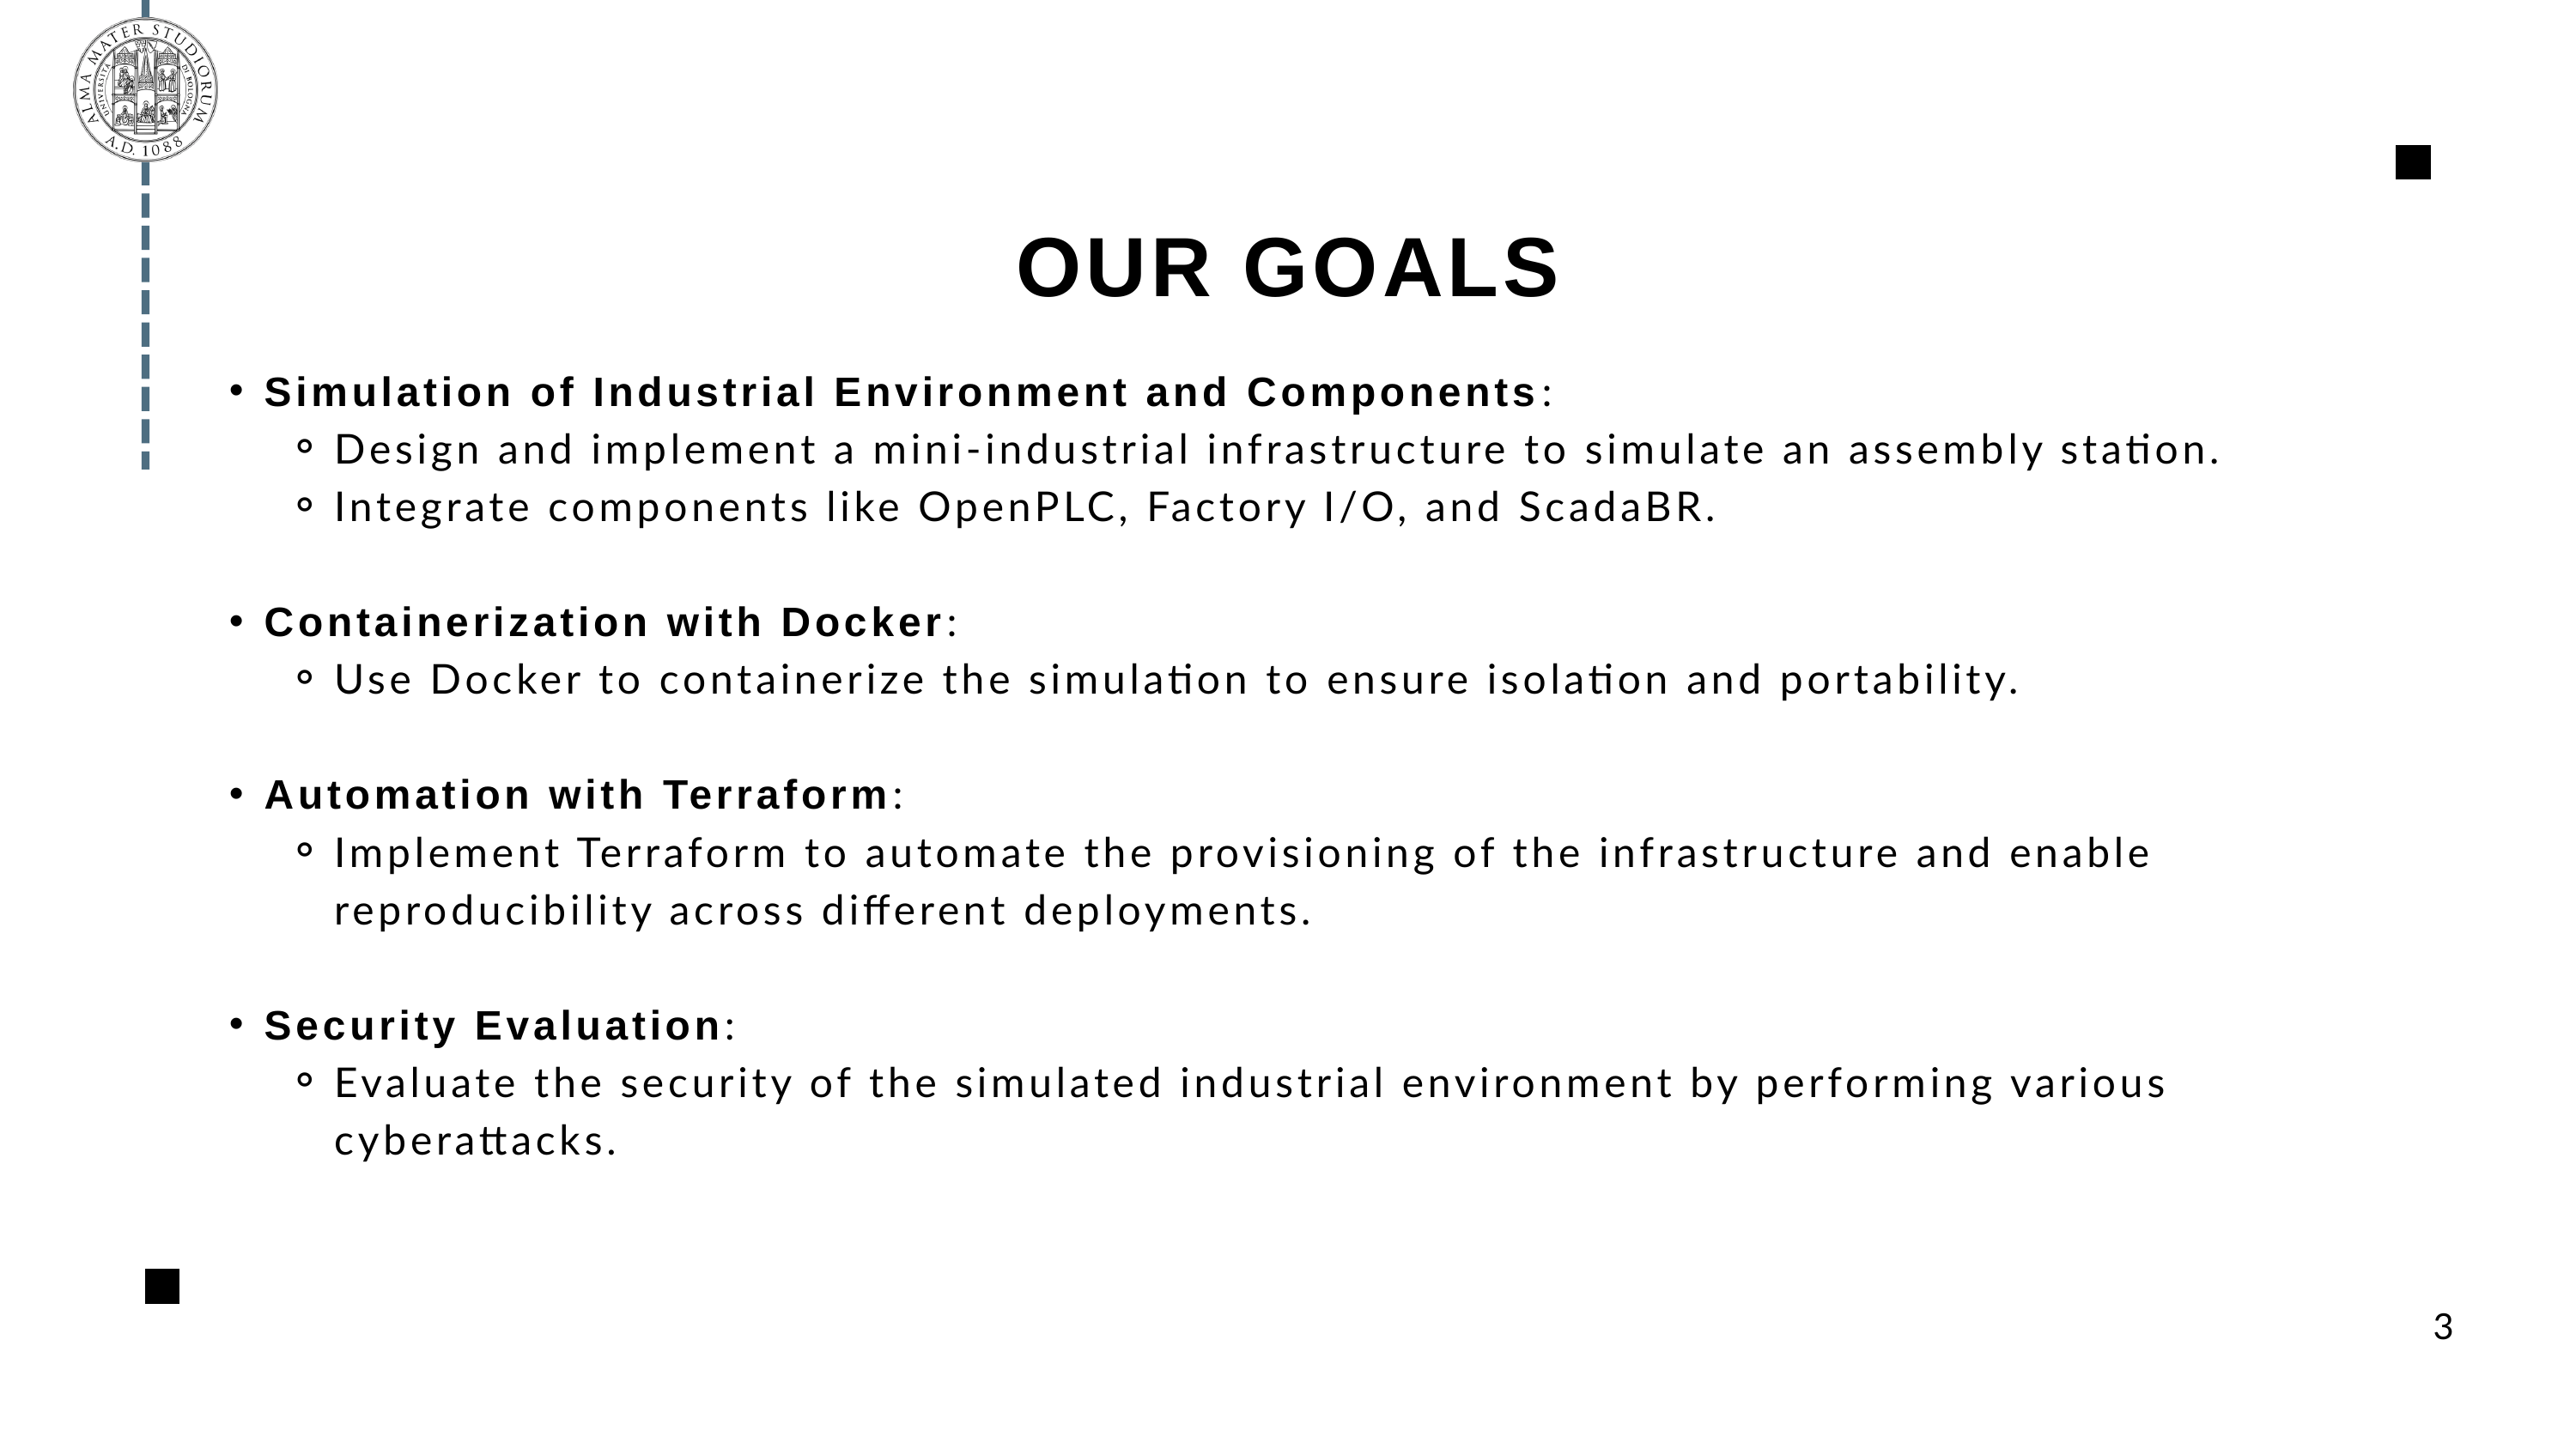

OUR GOALS
Simulation of Industrial Environment and Components:
Design and implement a mini-industrial infrastructure to simulate an assembly station.
Integrate components like OpenPLC, Factory I/O, and ScadaBR.

Containerization with Docker:
Use Docker to containerize the simulation to ensure isolation and portability.

Automation with Terraform:
Implement Terraform to automate the provisioning of the infrastructure and enable reproducibility across different deployments.

Security Evaluation:
Evaluate the security of the simulated industrial environment by performing various cyberattacks.

3